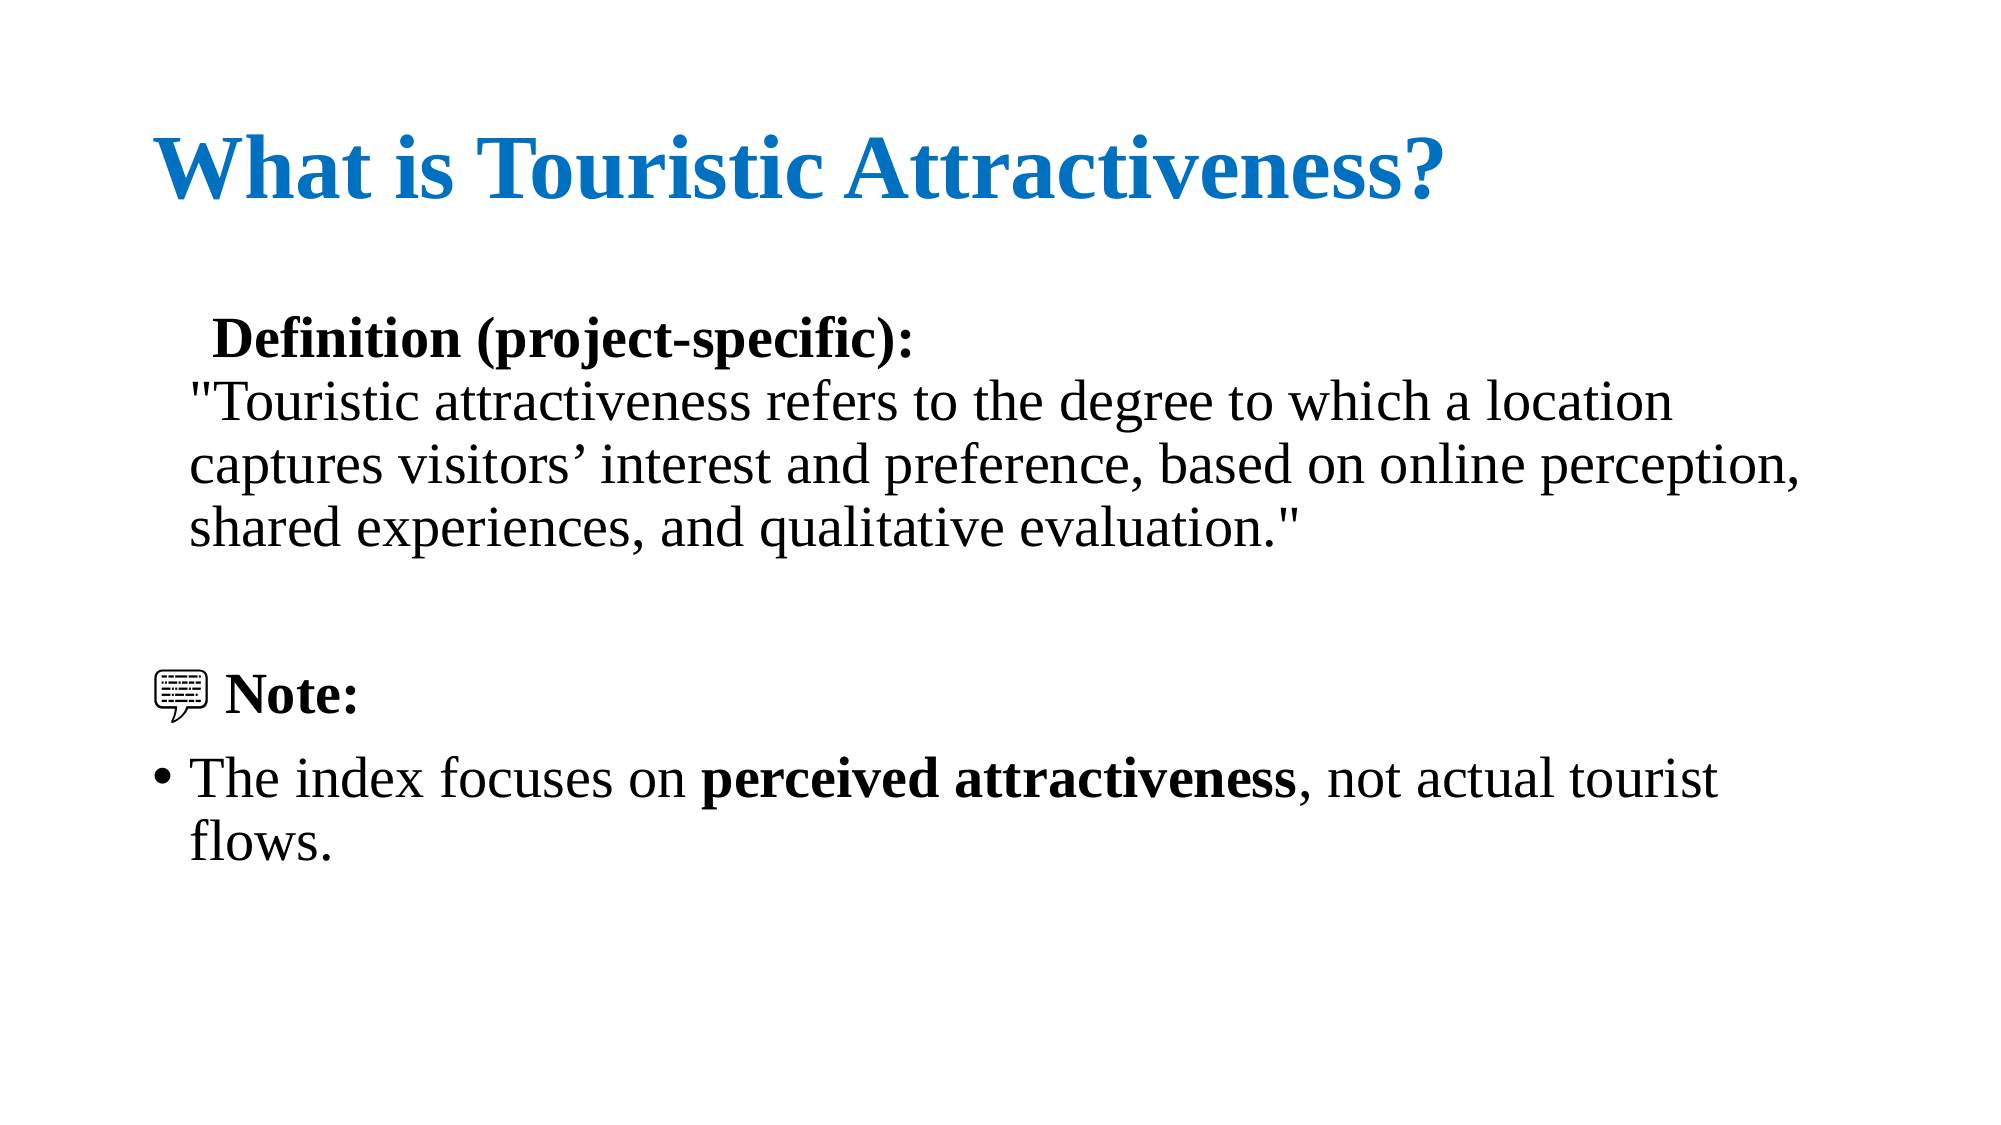

# What is Touristic Attractiveness?
🧭 Definition (project-specific):
"Touristic attractiveness refers to the degree to which a location captures visitors’ interest and preference, based on online perception, shared experiences, and qualitative evaluation."

💬 Note:
The index focuses on perceived attractiveness, not actual tourist flows.